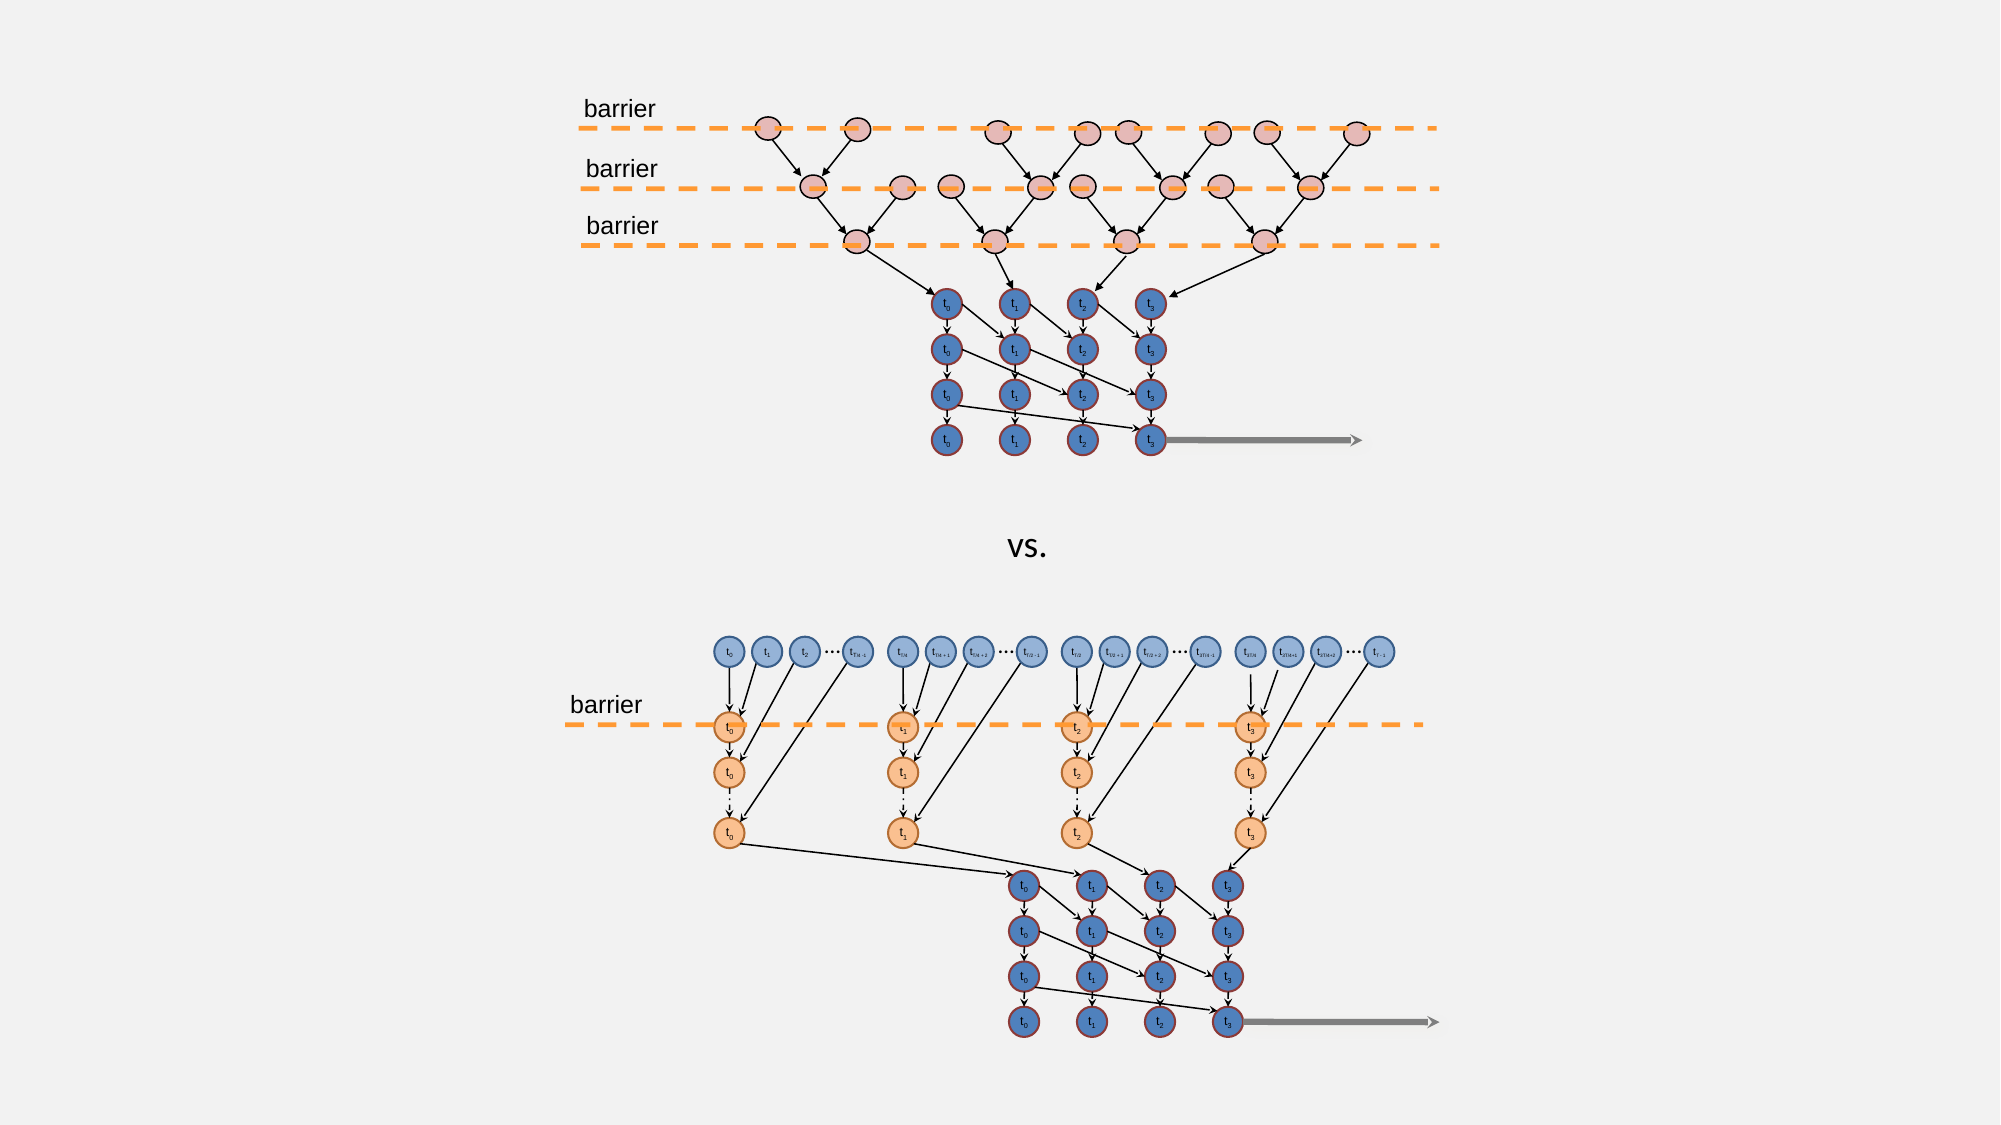

barrier

barrier

barrier

t3

t2

t1

t0

t3

t2

t1

t0

t3

t2

t1

t0

t3

t2

t1

t0

vs.
…
…
…
…

t0

t1

t2

tT/4 -1

tT/4

tT/4 + 1

tT/4 + 2

tT/2 - 1

tT/2

tT/2 + 1

tT/2 + 2

t3T/4 -1

t3T/4

t3T/4+1

t3T/4+2

tT - 1

barrier

t0

t1

t2

t3

t0

t1

t2

t3

t0

t1

t2

t3

t3

t2

t1

t0

t3

t2

t1

t0

t3

t2

t1

t0

t3

t2

t1

t0